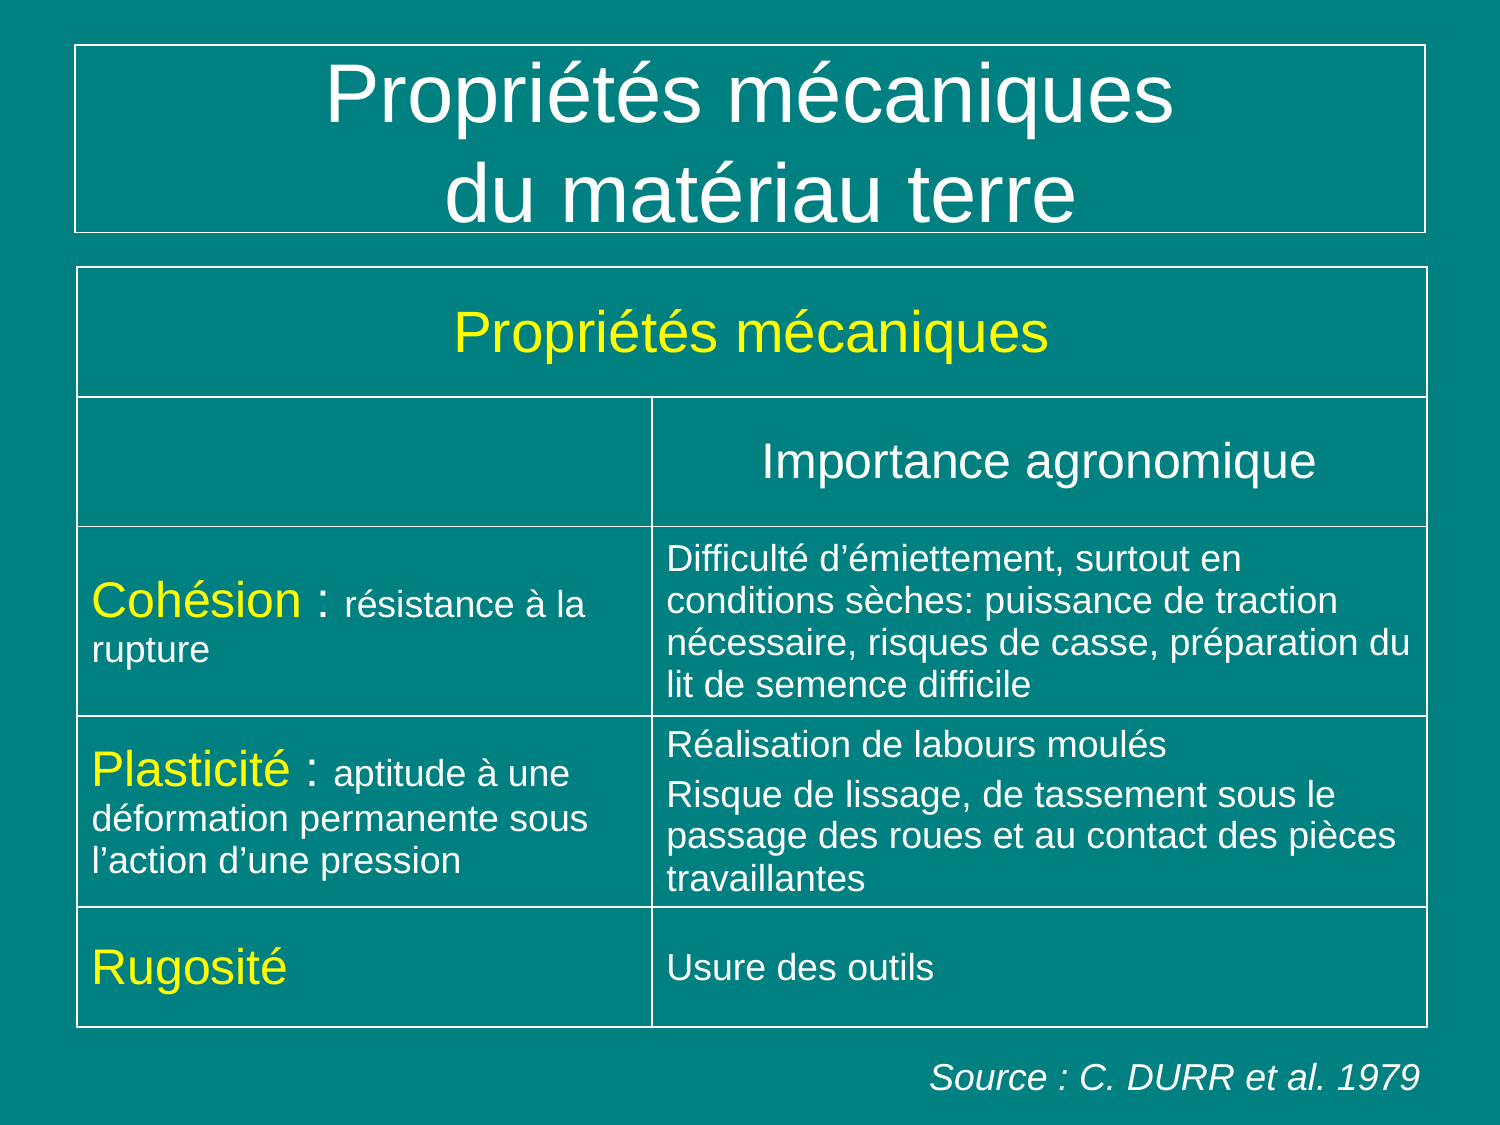

# Propriétés mécaniques du matériau terre
| Propriétés mécaniques |  |
| --- | --- |
|  | Importance agronomique |
| Cohésion : résistance à la rupture | Difficulté d’émiettement, surtout en conditions sèches: puissance de traction nécessaire, risques de casse, préparation du lit de semence difficile |
| Plasticité : aptitude à une déformation permanente sous l’action d’une pression | Réalisation de labours moulés Risque de lissage, de tassement sous le passage des roues et au contact des pièces travaillantes |
| Rugosité | Usure des outils |
Source : C. DURR et al. 1979